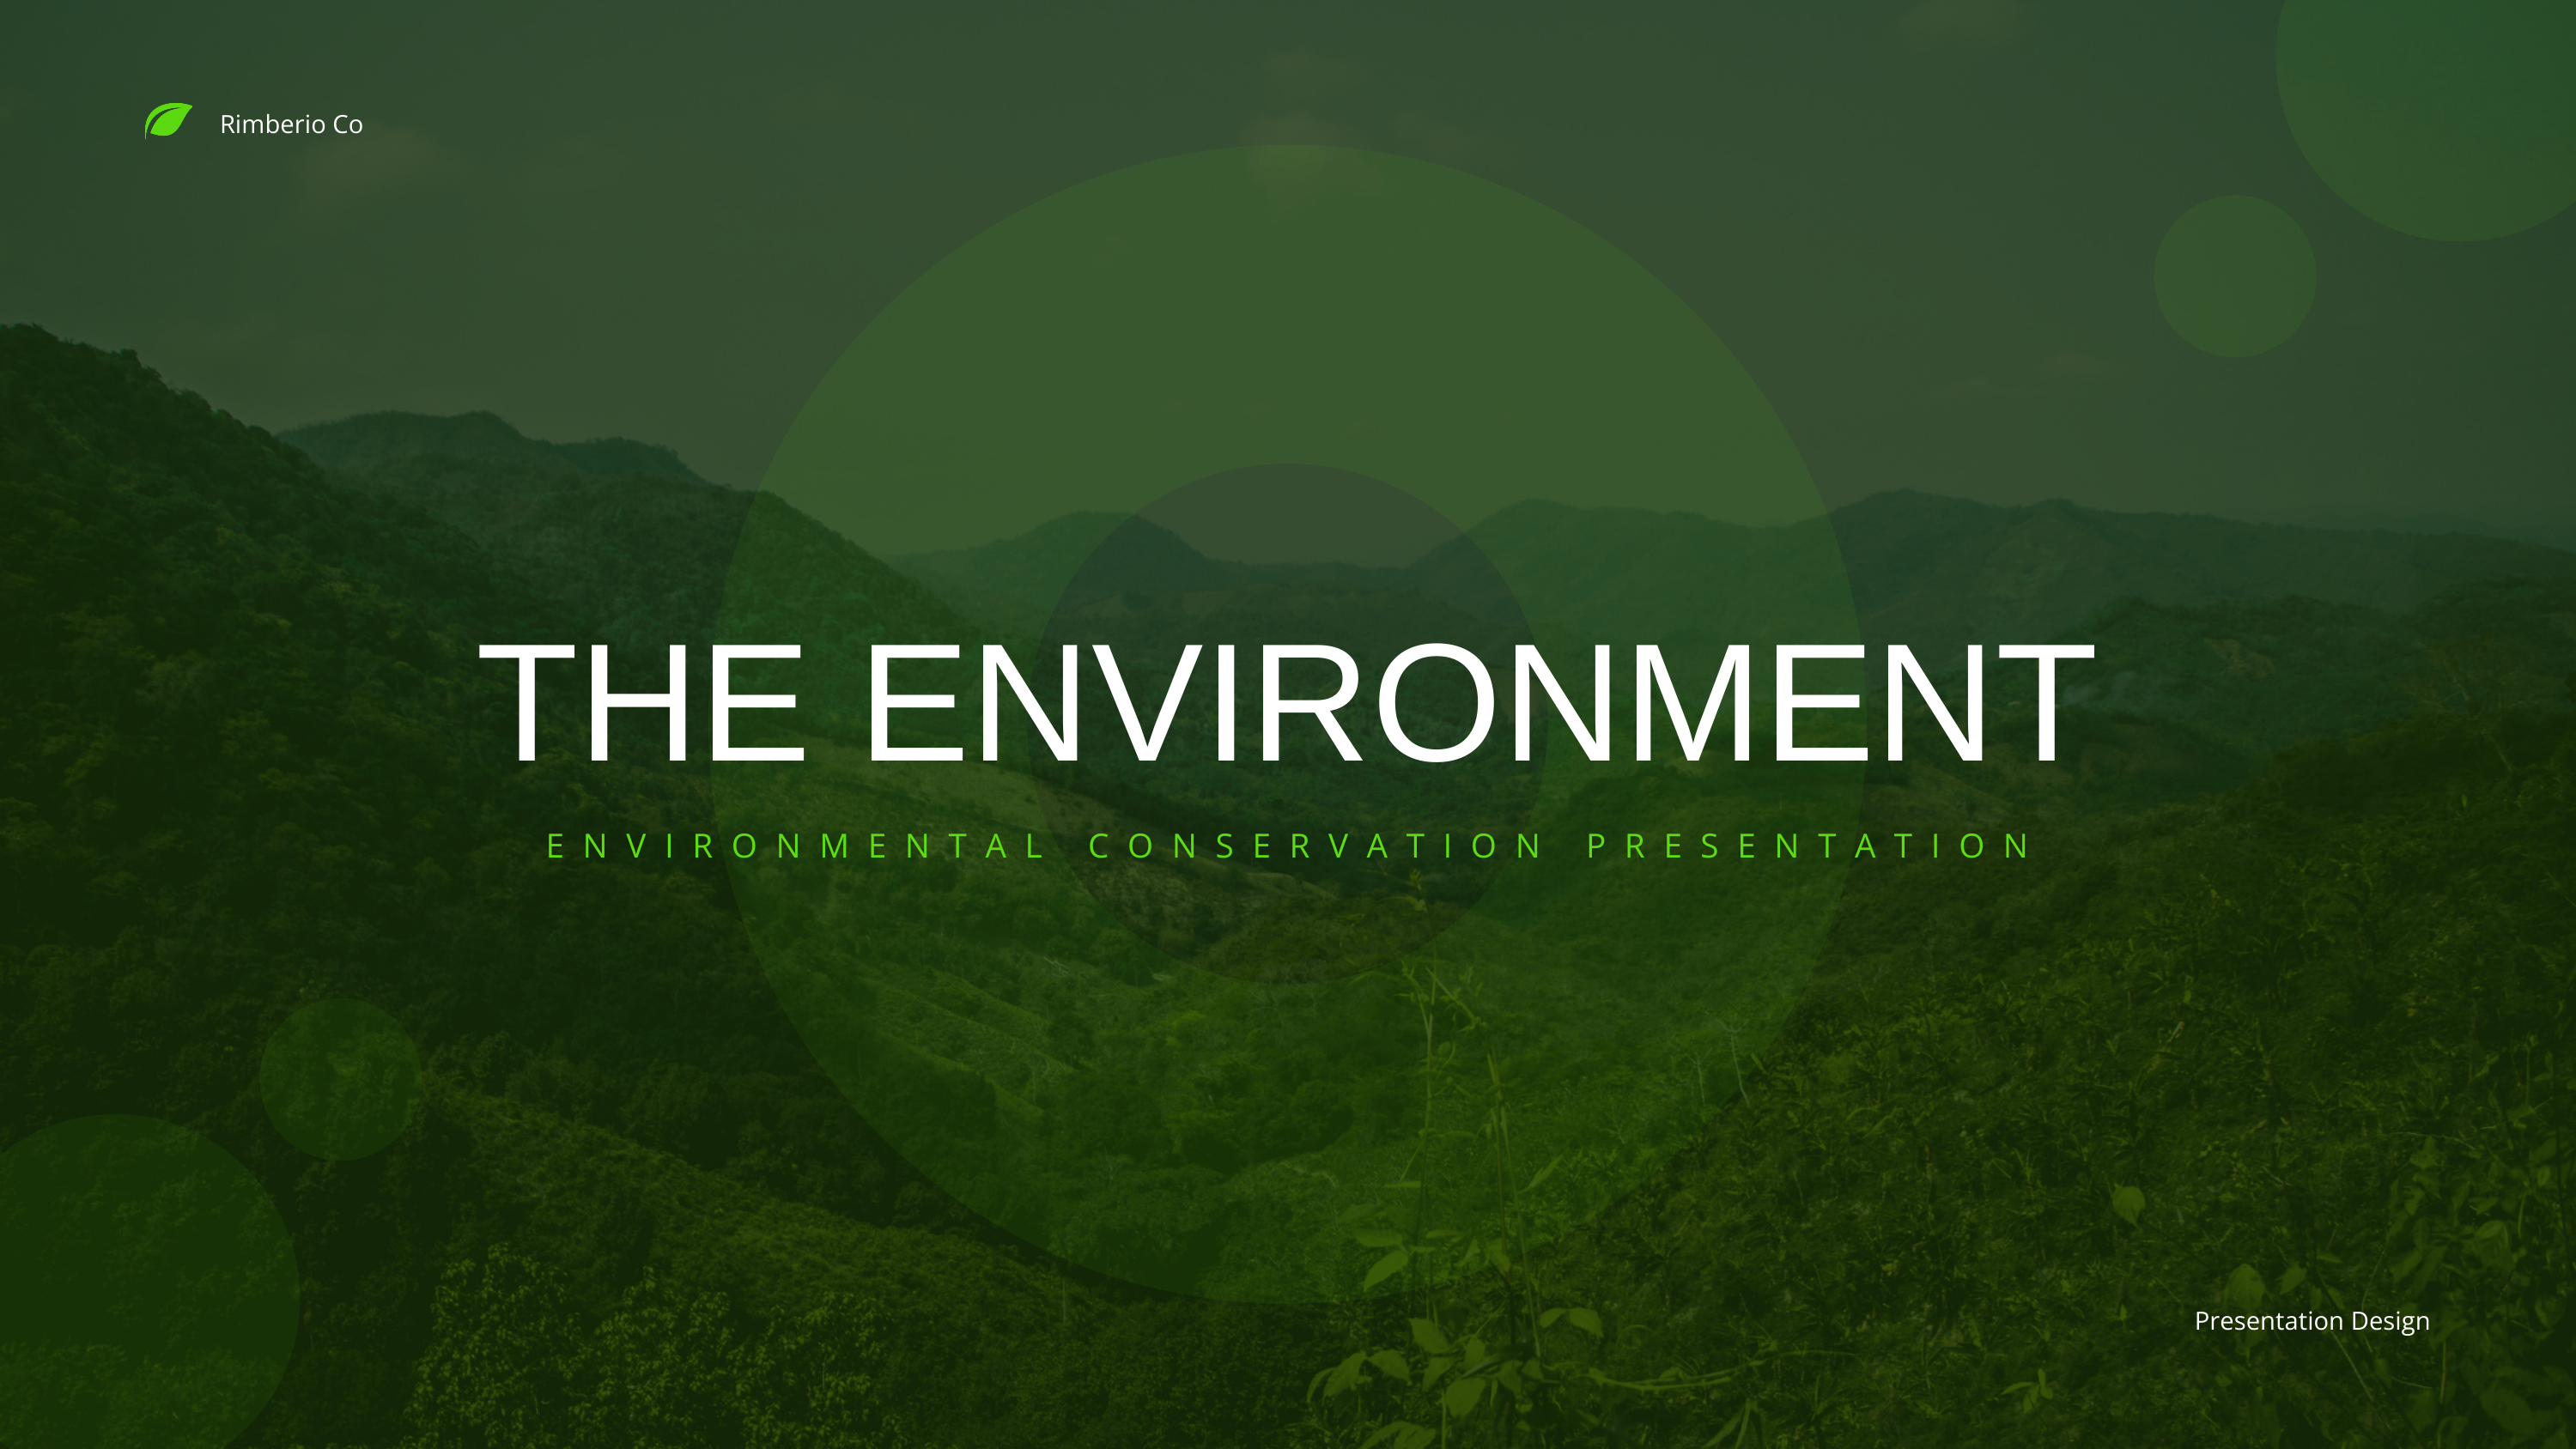

Rimberio Co

THE ENVIRONMENT
ENVIRONMENTAL CONSERVATION PRESENTATION

Presentation Design